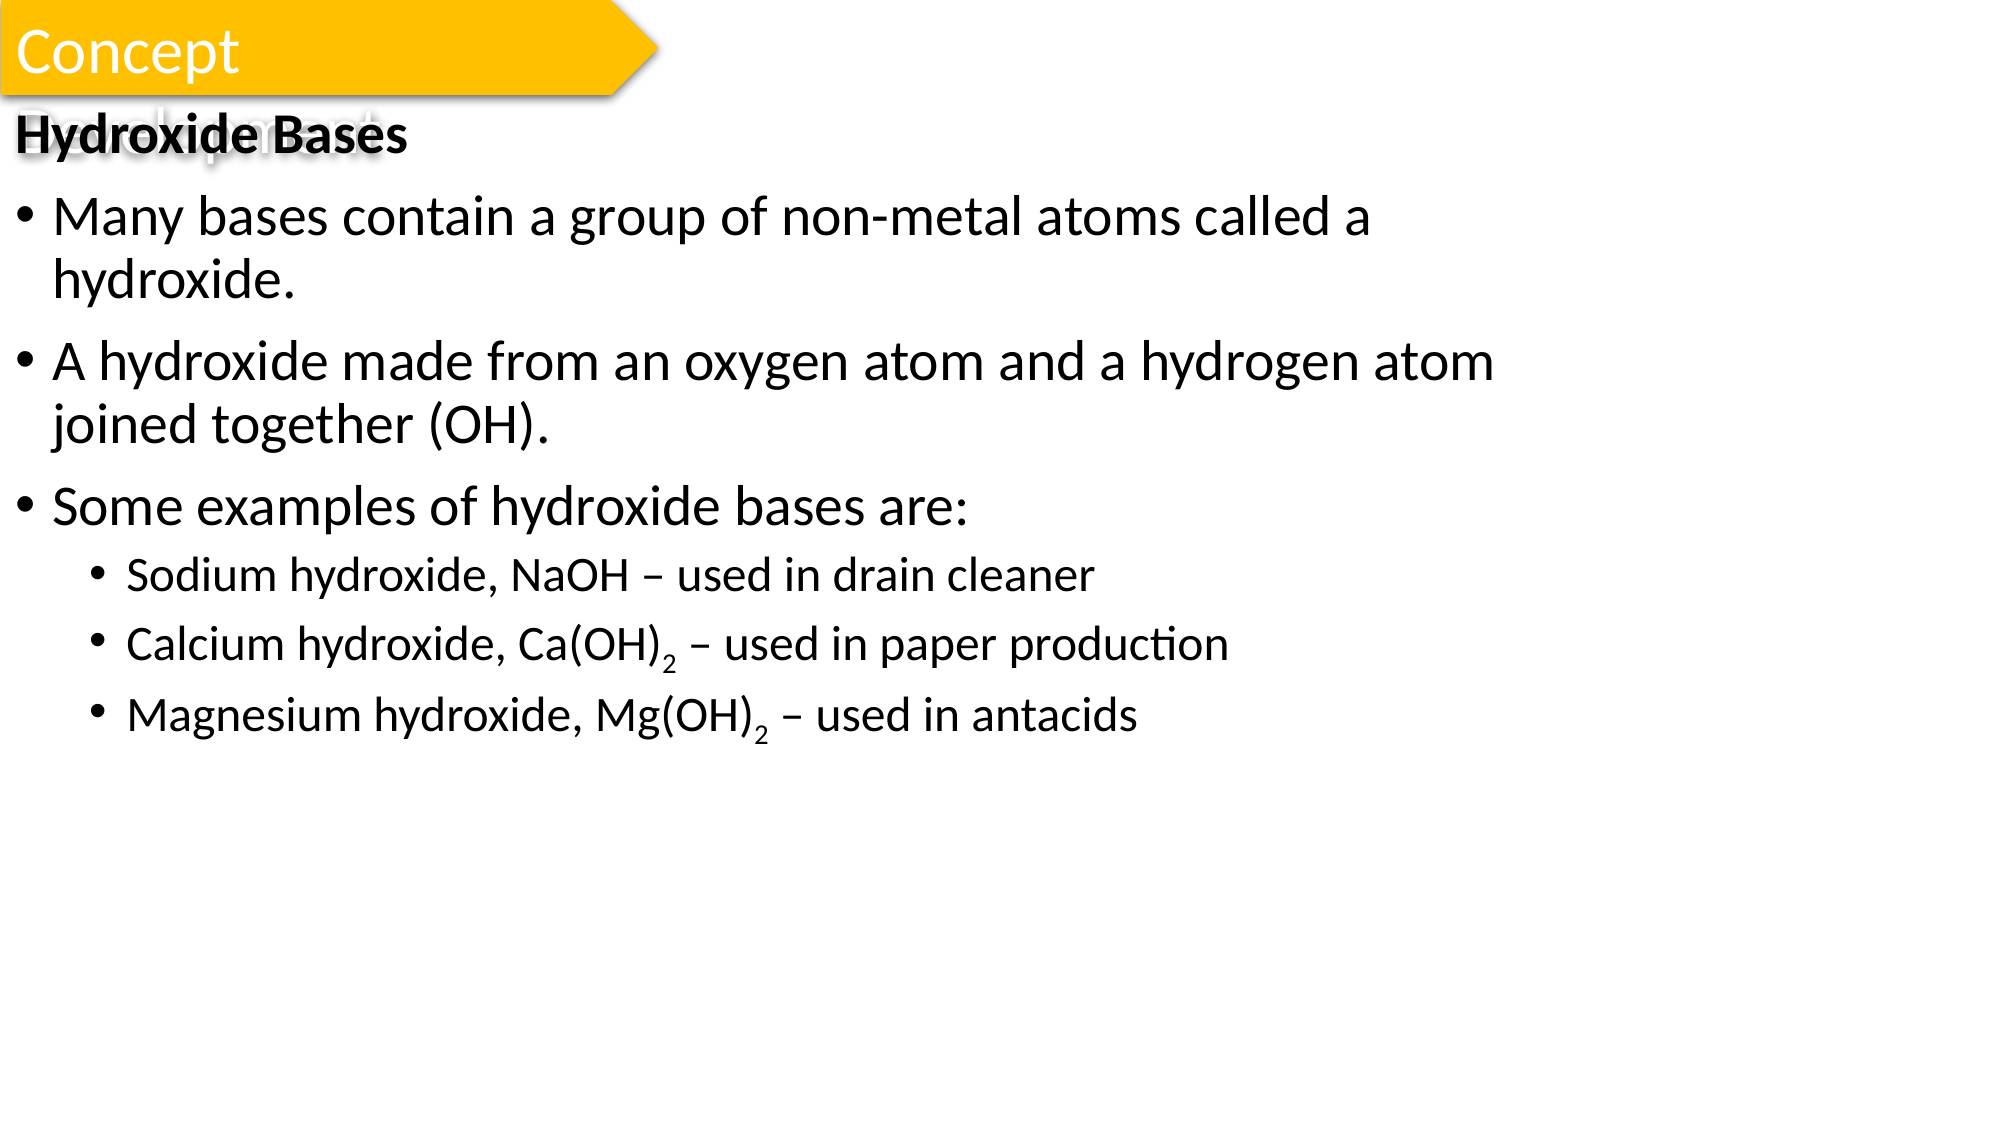

Concept Development
Hydroxide Bases
Many bases contain a group of non-metal atoms called a hydroxide.
A hydroxide made from an oxygen atom and a hydrogen atom joined together (OH).
Some examples of hydroxide bases are:
Sodium hydroxide, NaOH – used in drain cleaner
Calcium hydroxide, Ca(OH)2 – used in paper production
Magnesium hydroxide, Mg(OH)2 – used in antacids